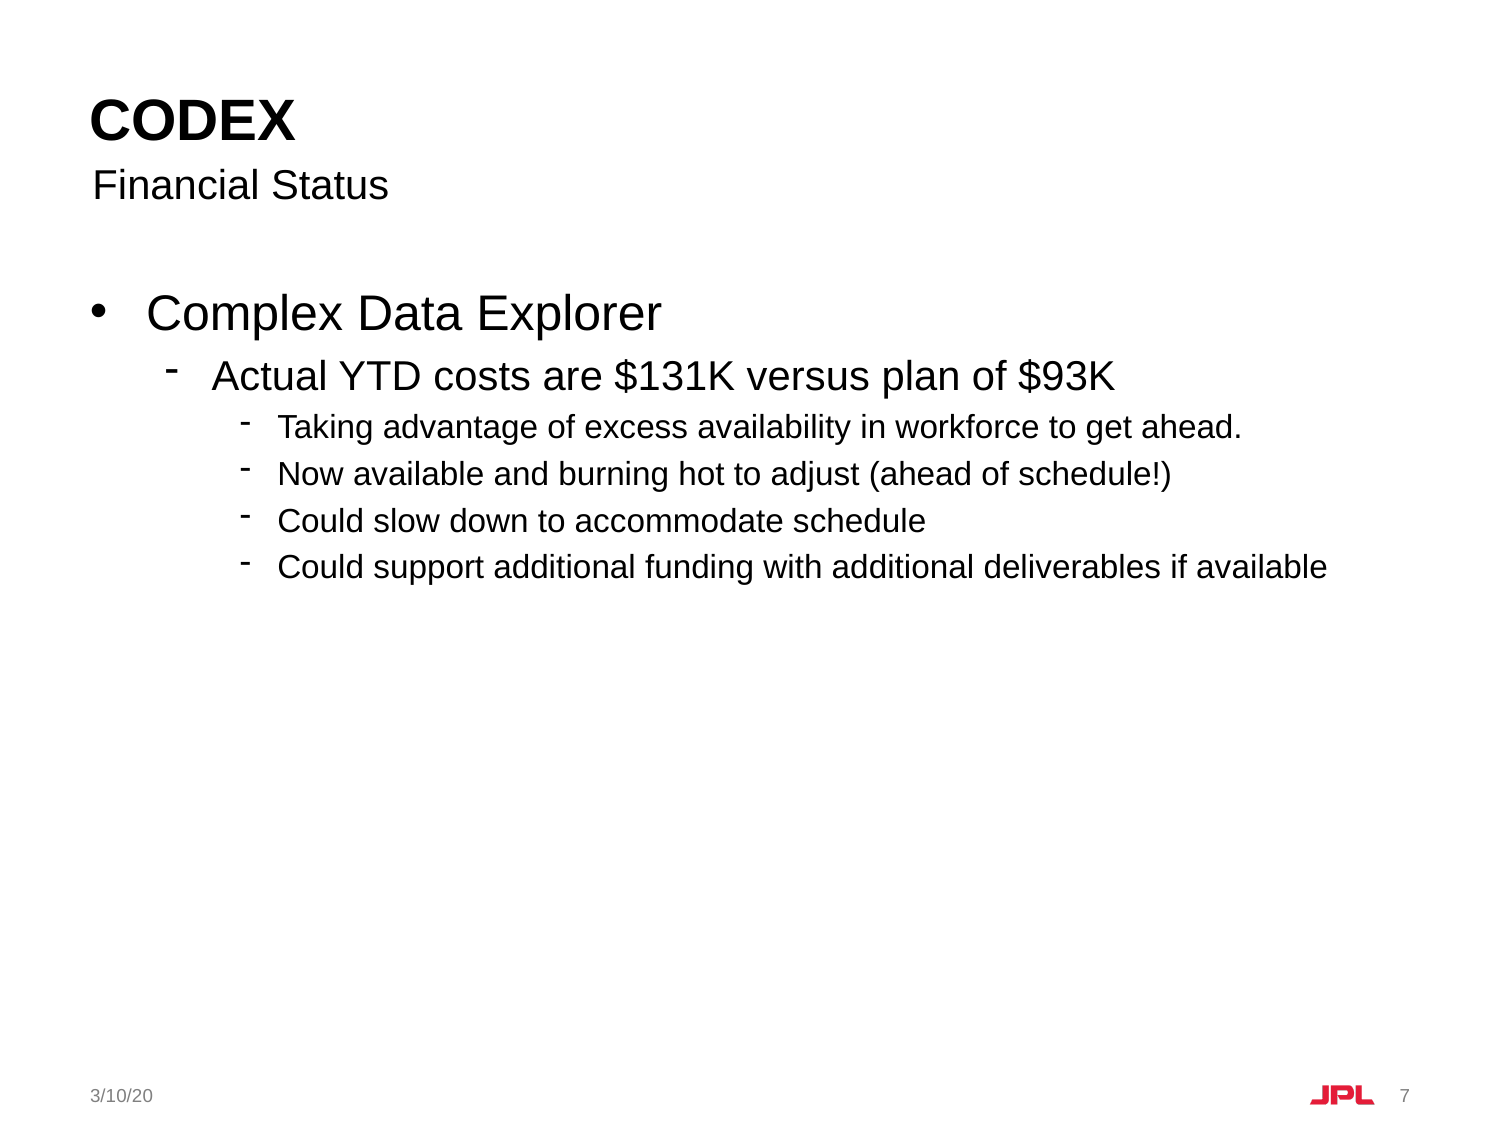

# CODEX
Financial Status
Complex Data Explorer
Actual YTD costs are $131K versus plan of $93K
Taking advantage of excess availability in workforce to get ahead.
Now available and burning hot to adjust (ahead of schedule!)
Could slow down to accommodate schedule
Could support additional funding with additional deliverables if available

3/10/20
7